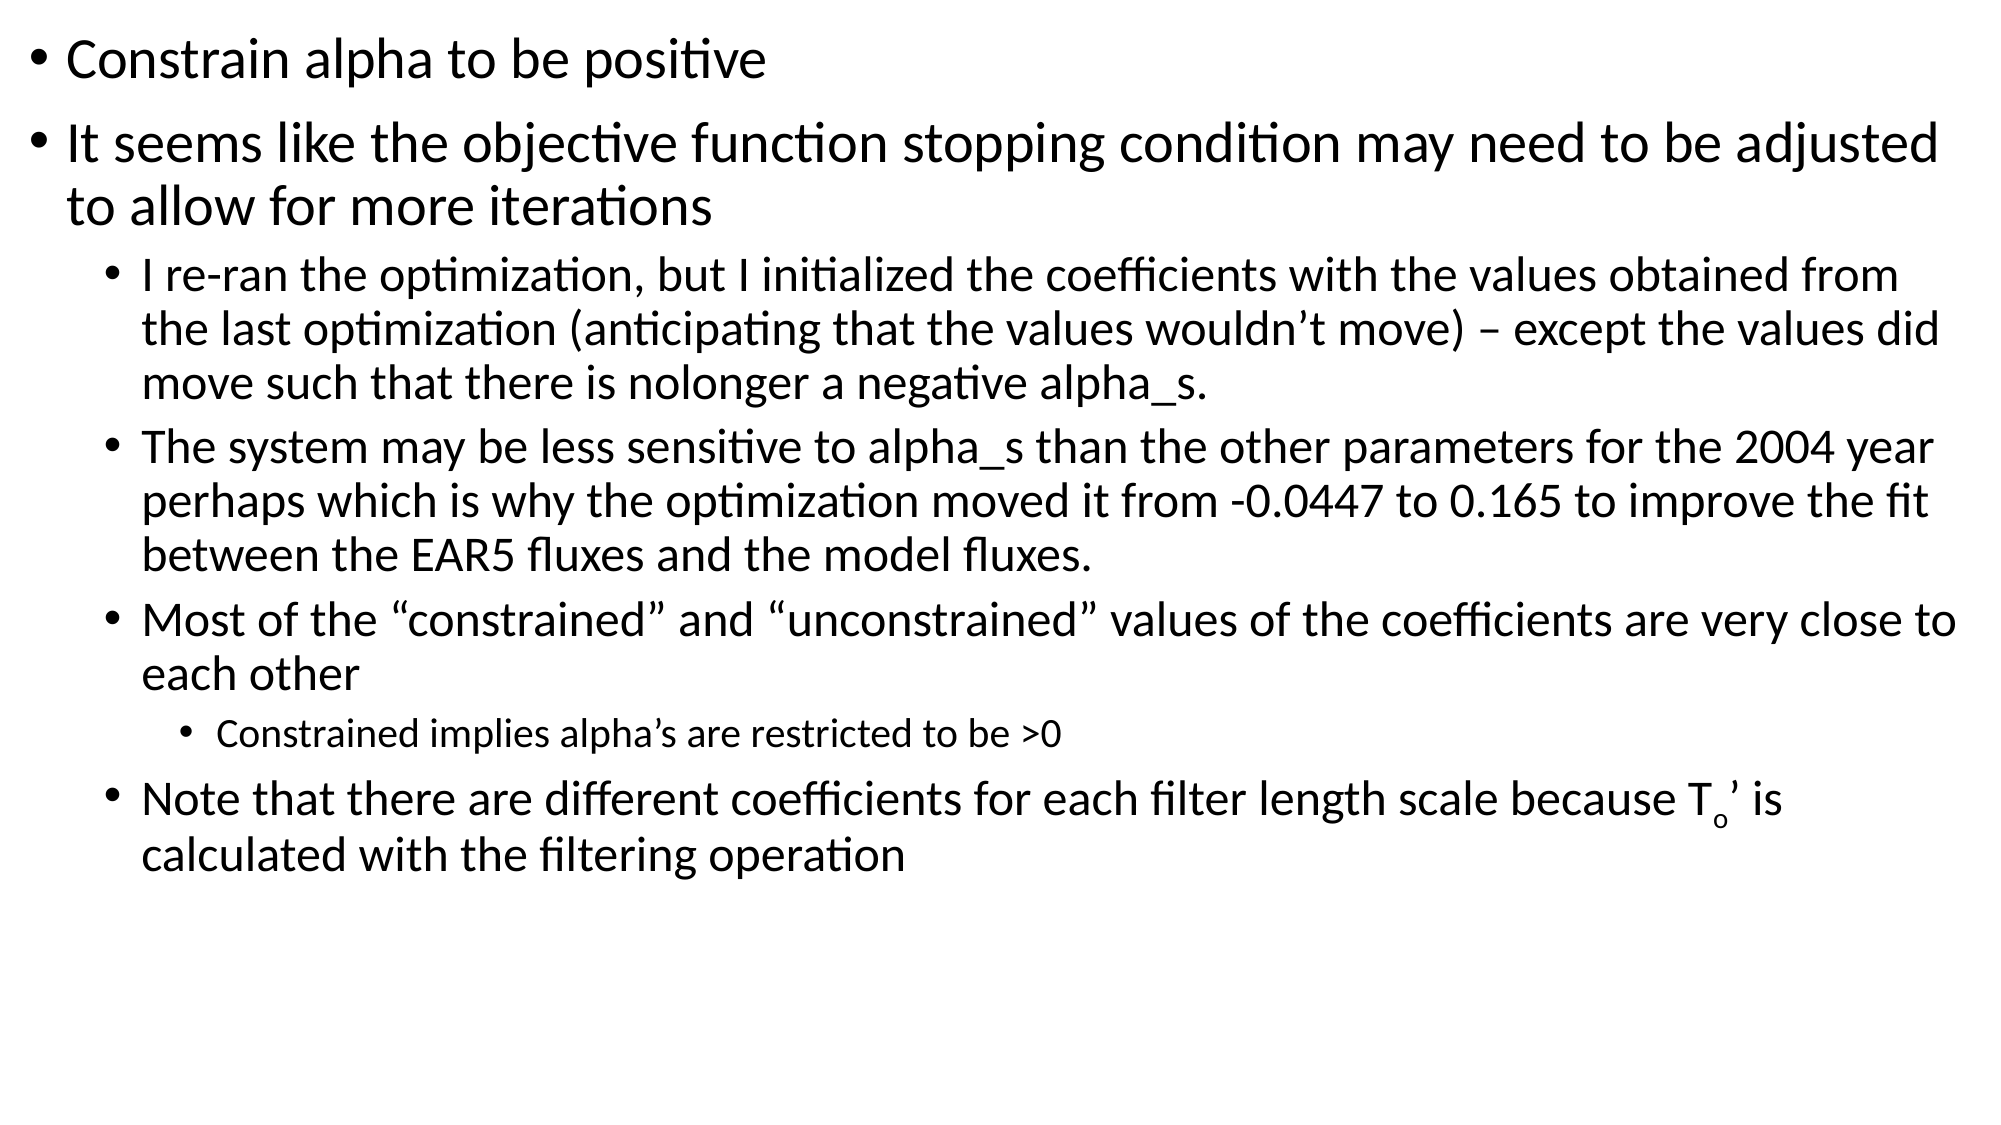

Constrain alpha to be positive
It seems like the objective function stopping condition may need to be adjusted to allow for more iterations
I re-ran the optimization, but I initialized the coefficients with the values obtained from the last optimization (anticipating that the values wouldn’t move) – except the values did move such that there is nolonger a negative alpha_s.
The system may be less sensitive to alpha_s than the other parameters for the 2004 year perhaps which is why the optimization moved it from -0.0447 to 0.165 to improve the fit between the EAR5 fluxes and the model fluxes.
Most of the “constrained” and “unconstrained” values of the coefficients are very close to each other
Constrained implies alpha’s are restricted to be >0
Note that there are different coefficients for each filter length scale because To’ is calculated with the filtering operation